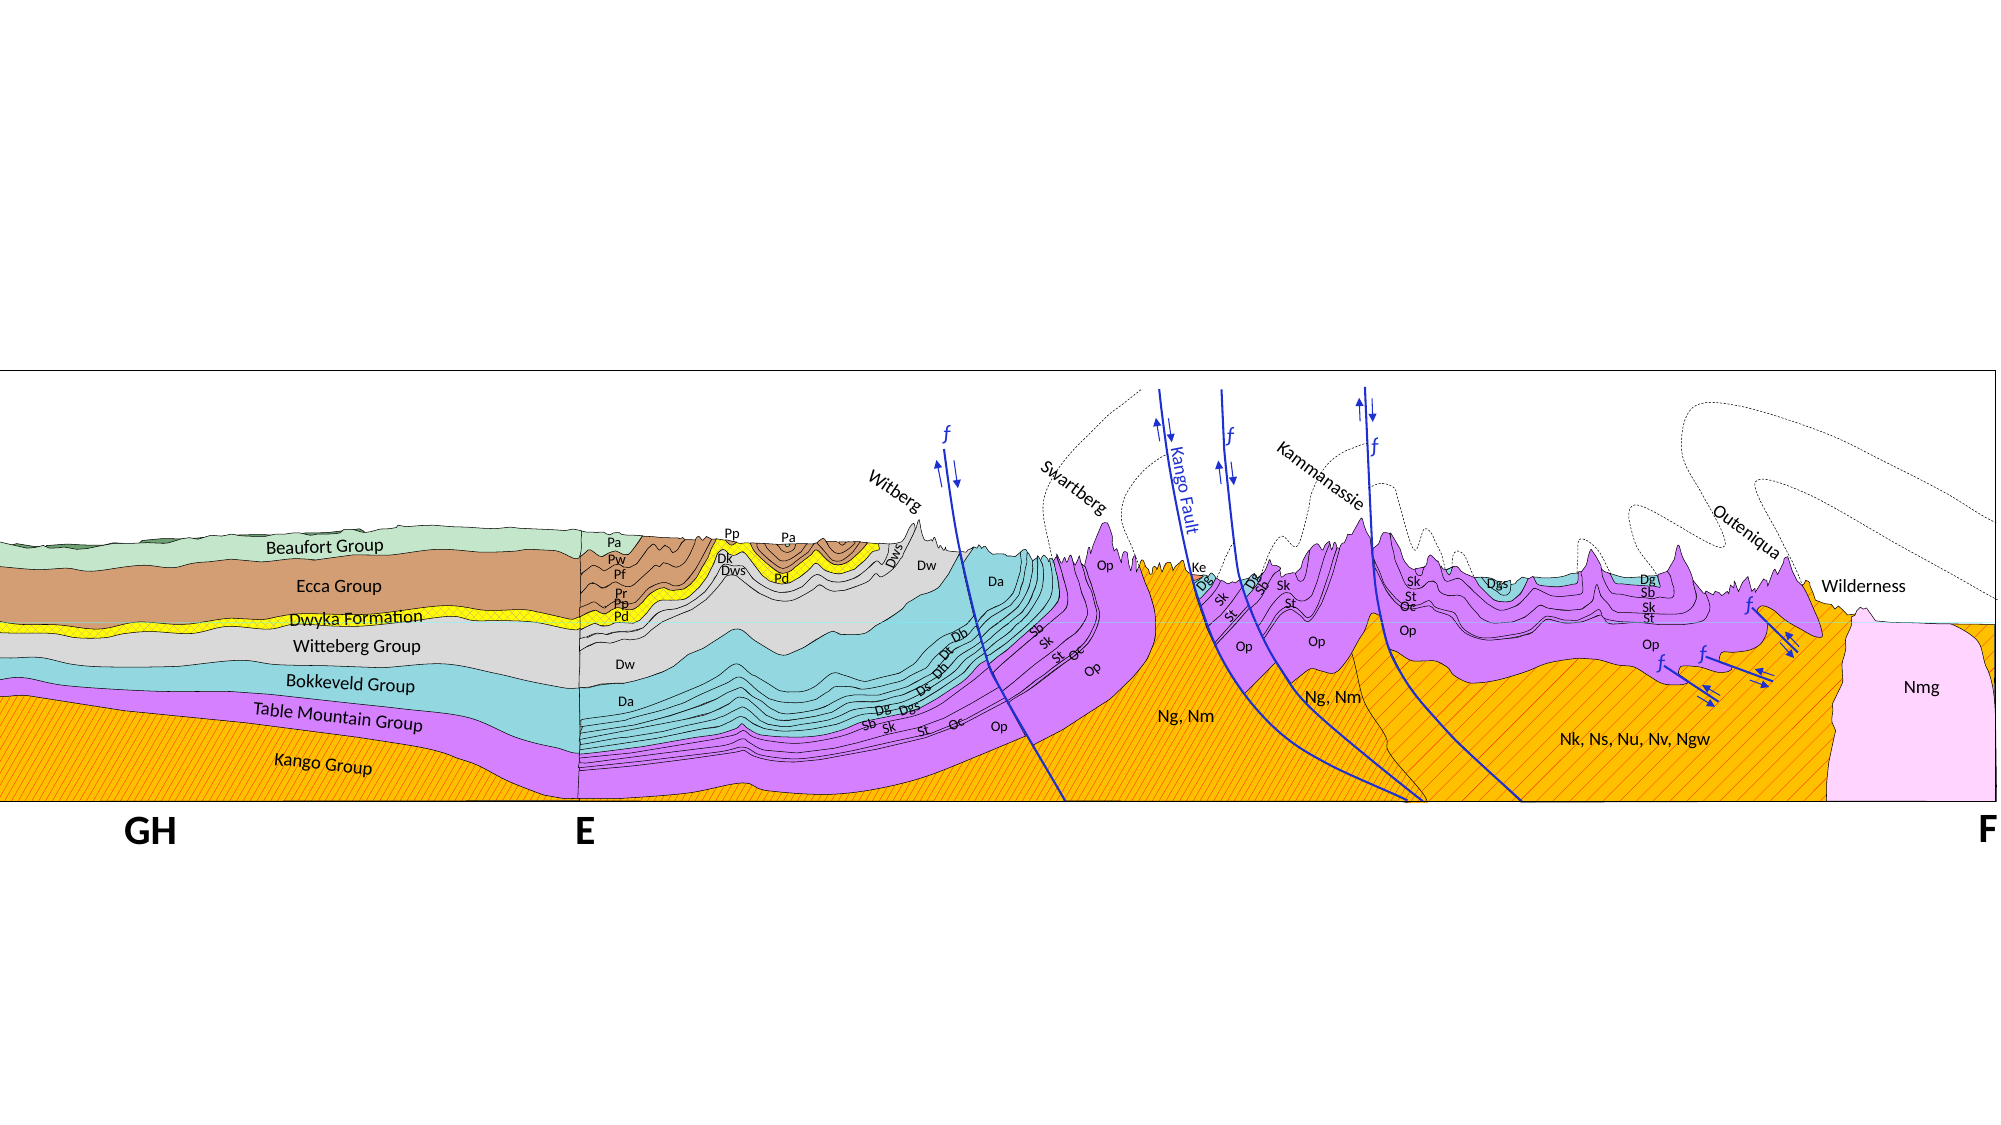

ƒ
ƒ
ƒ

Kammanassie
Swartberg
Witberg
Kango Fault

Jd

Outeniqua

Pp

Pt
Pa

Pa
Beaufort Group

Beaufort Group
Dws

Dk

Pw

Op
Dw

Ke

Pa
Dws

Pf

Pd
Dg

Dg
Da
Sk

Dg
Dgs
Ecca Group
Wilderness

Sk
Sb

Sb
Pr

St

Sk
ƒ
`
Pp
St
Oc
Sk
Ecca Group
St
Dwyka Formation

Pd

St

Sb
Op

Db

Op
Sk

Witteberg Group
Op
Dwyka Formation
Op
ƒ

Oc
Dt
St
ƒ

Dw
Op
Dh

Bokkeveld Group

Nmg
Ds
Ng, Nm

Da
Dgs
Dg
Ng, Nm

Table Mountain Group

Oc
Sb
Op
Sk
St
Nk, Ns, Nu, Nv, Ngw
Ng, Nm

Kango Group
BW
F
E
GH